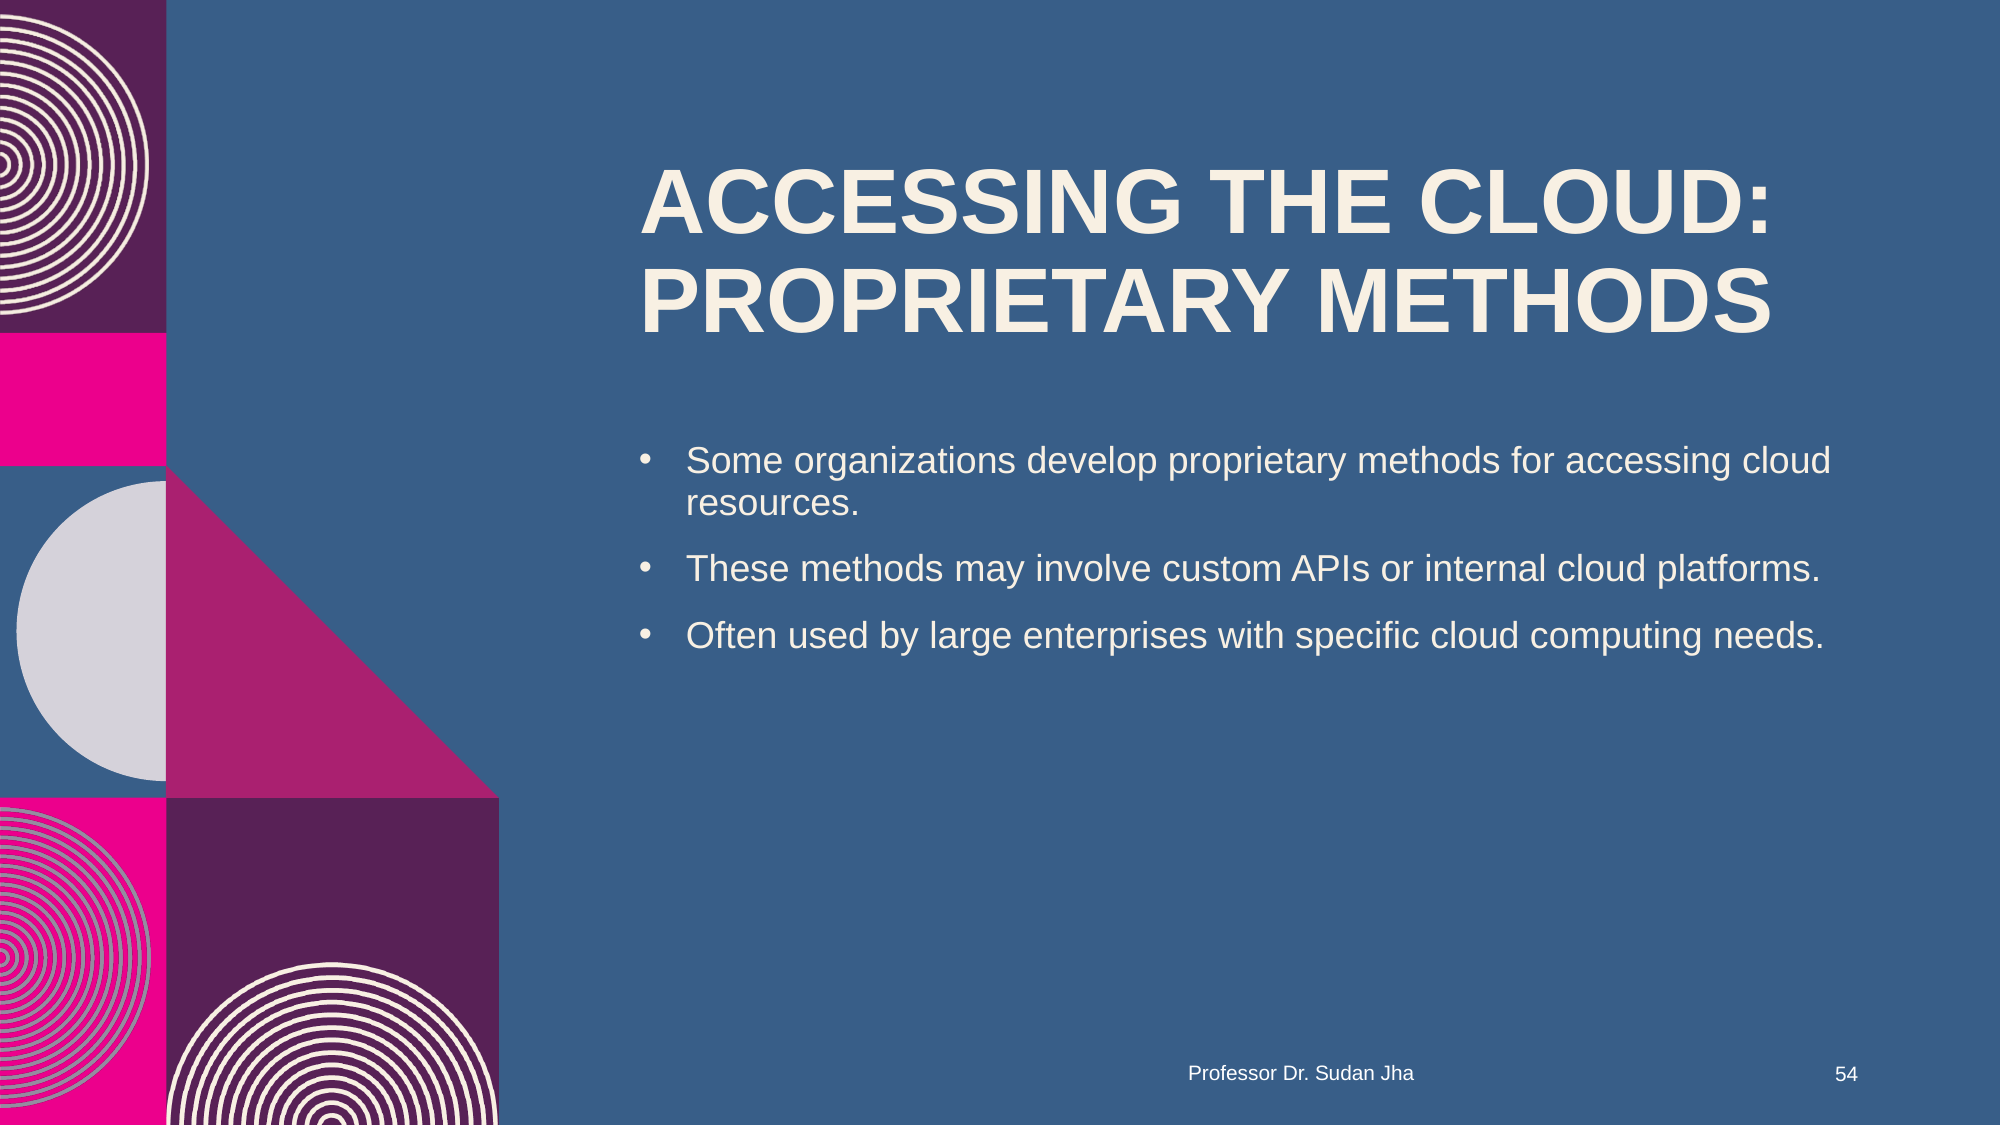

# Accessing The Cloud: Proprietary Methods
Some organizations develop proprietary methods for accessing cloud resources.
These methods may involve custom APIs or internal cloud platforms.
Often used by large enterprises with specific cloud computing needs.
Professor Dr. Sudan Jha
54